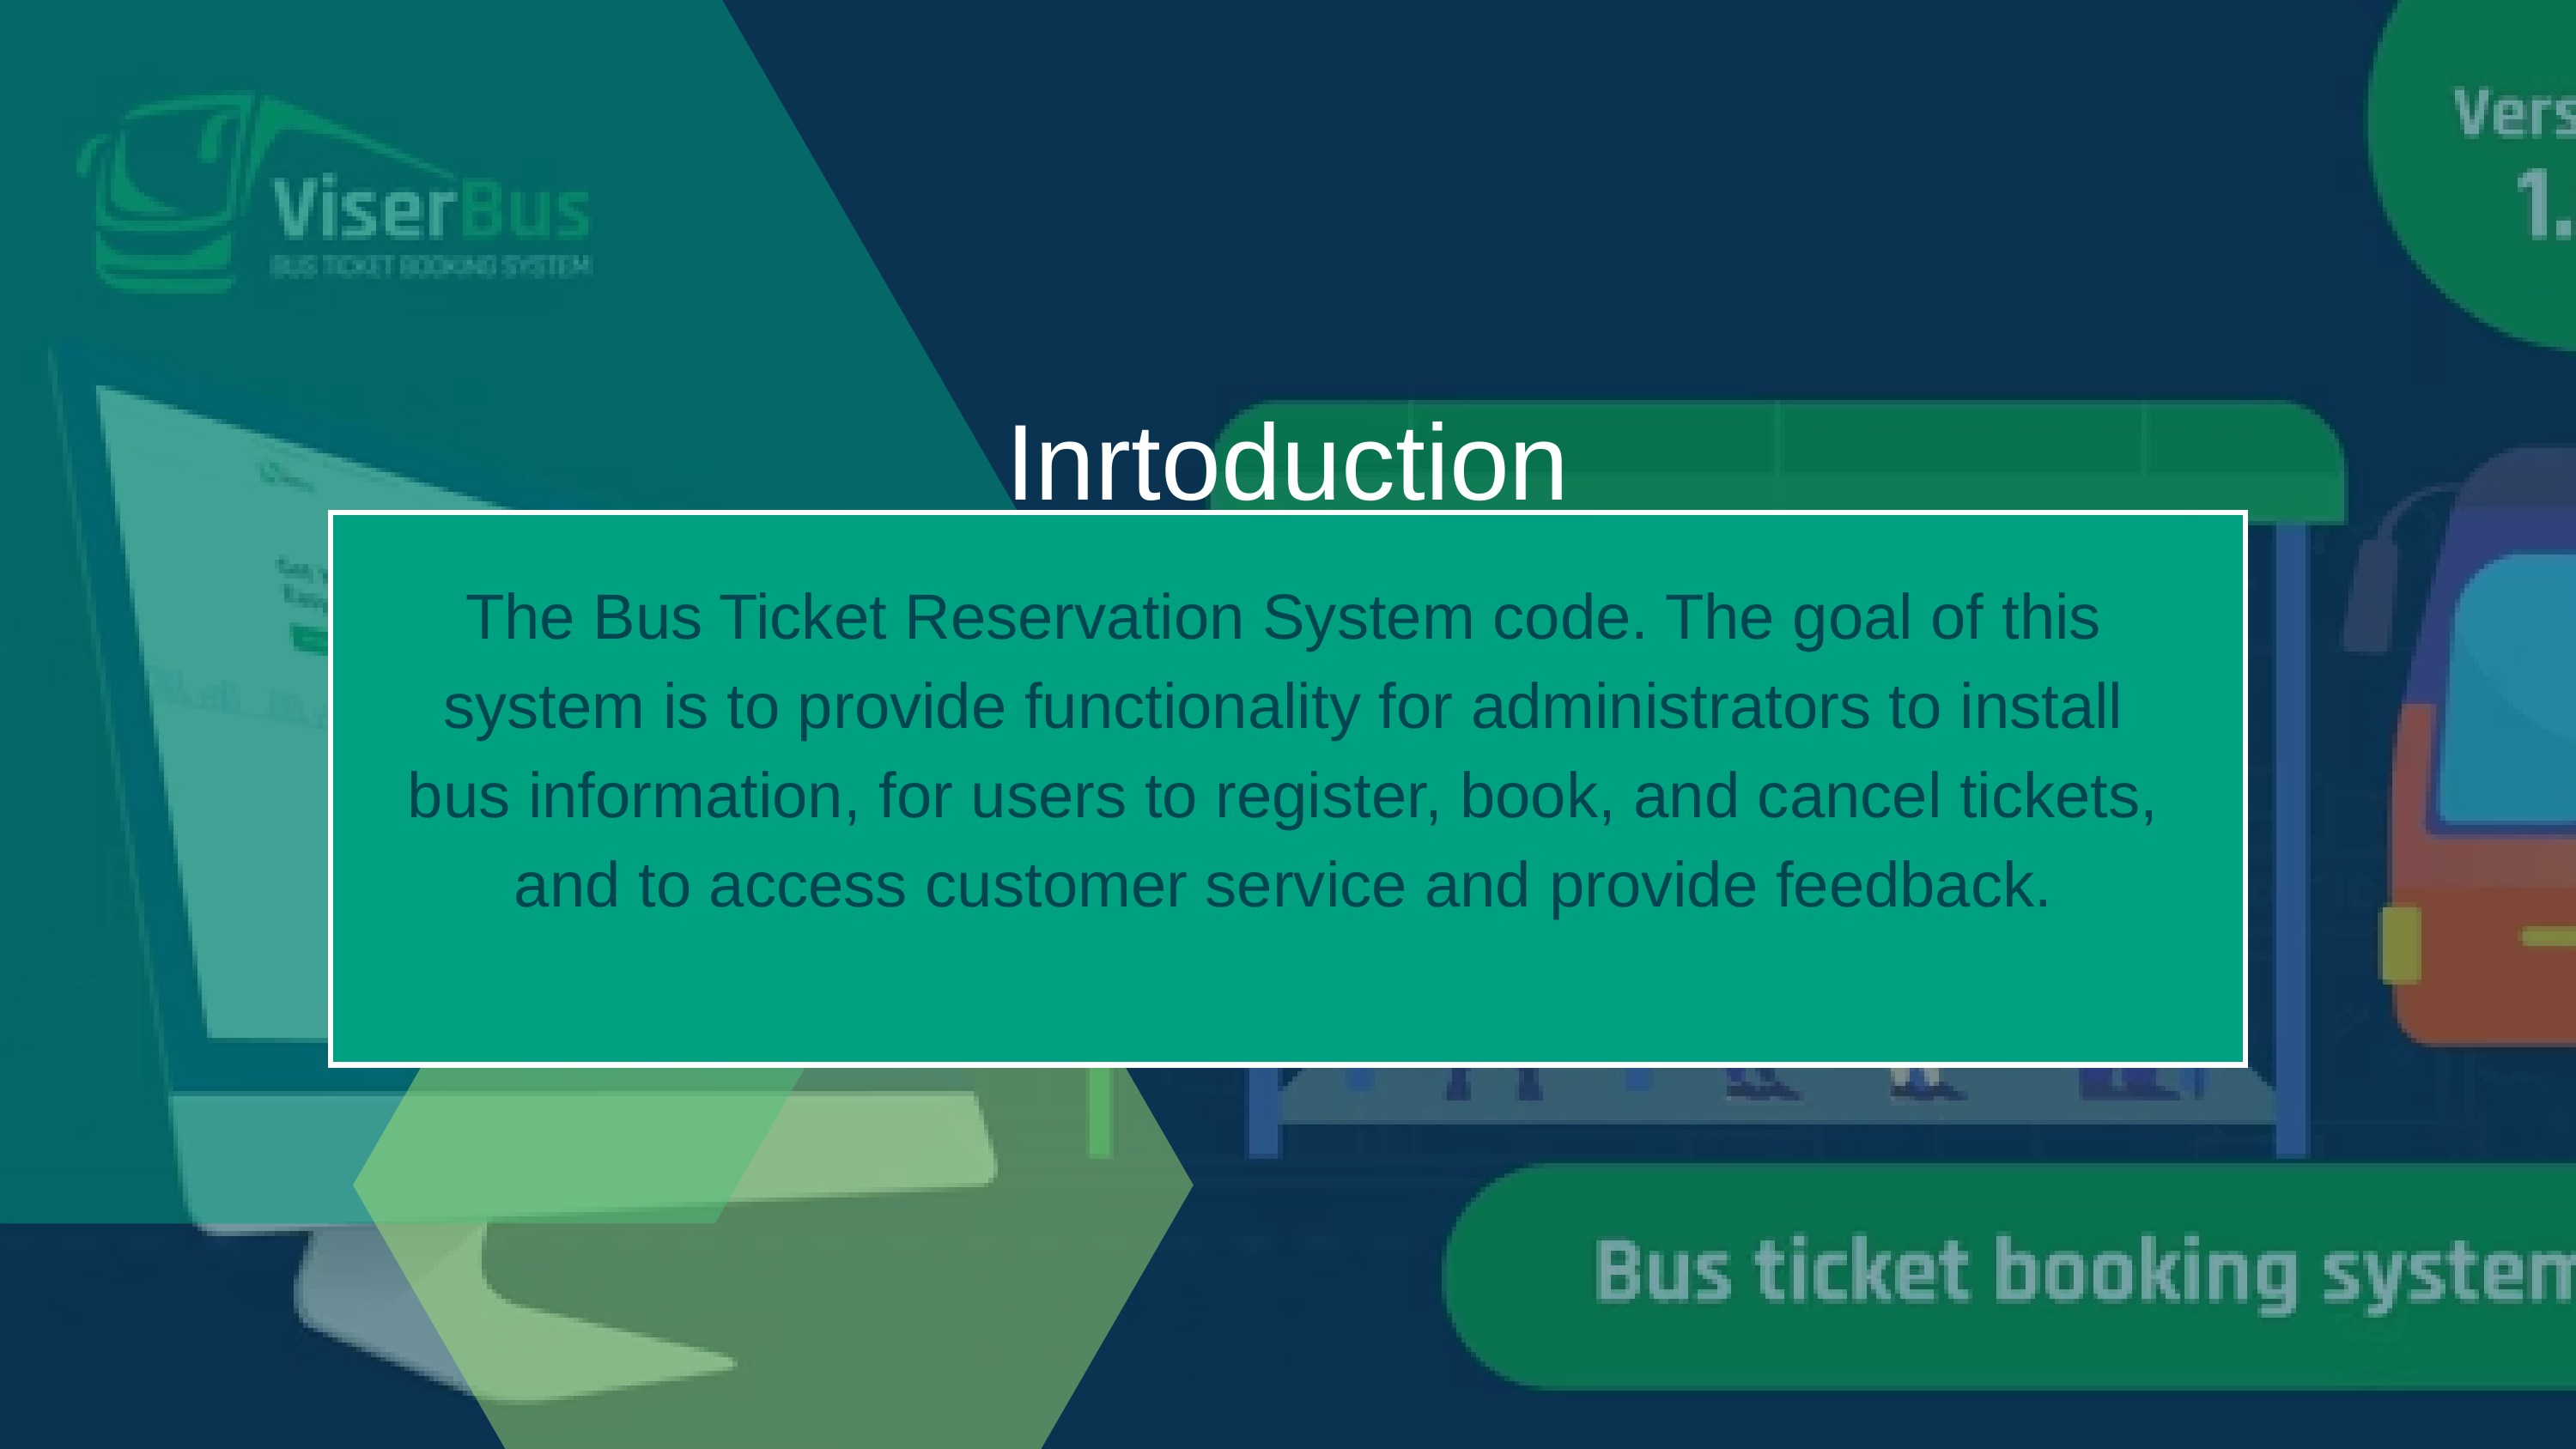

Inrtoduction

The Bus Ticket Reservation System code. The goal of this system is to provide functionality for administrators to install bus information, for users to register, book, and cancel tickets, and to access customer service and provide feedback.